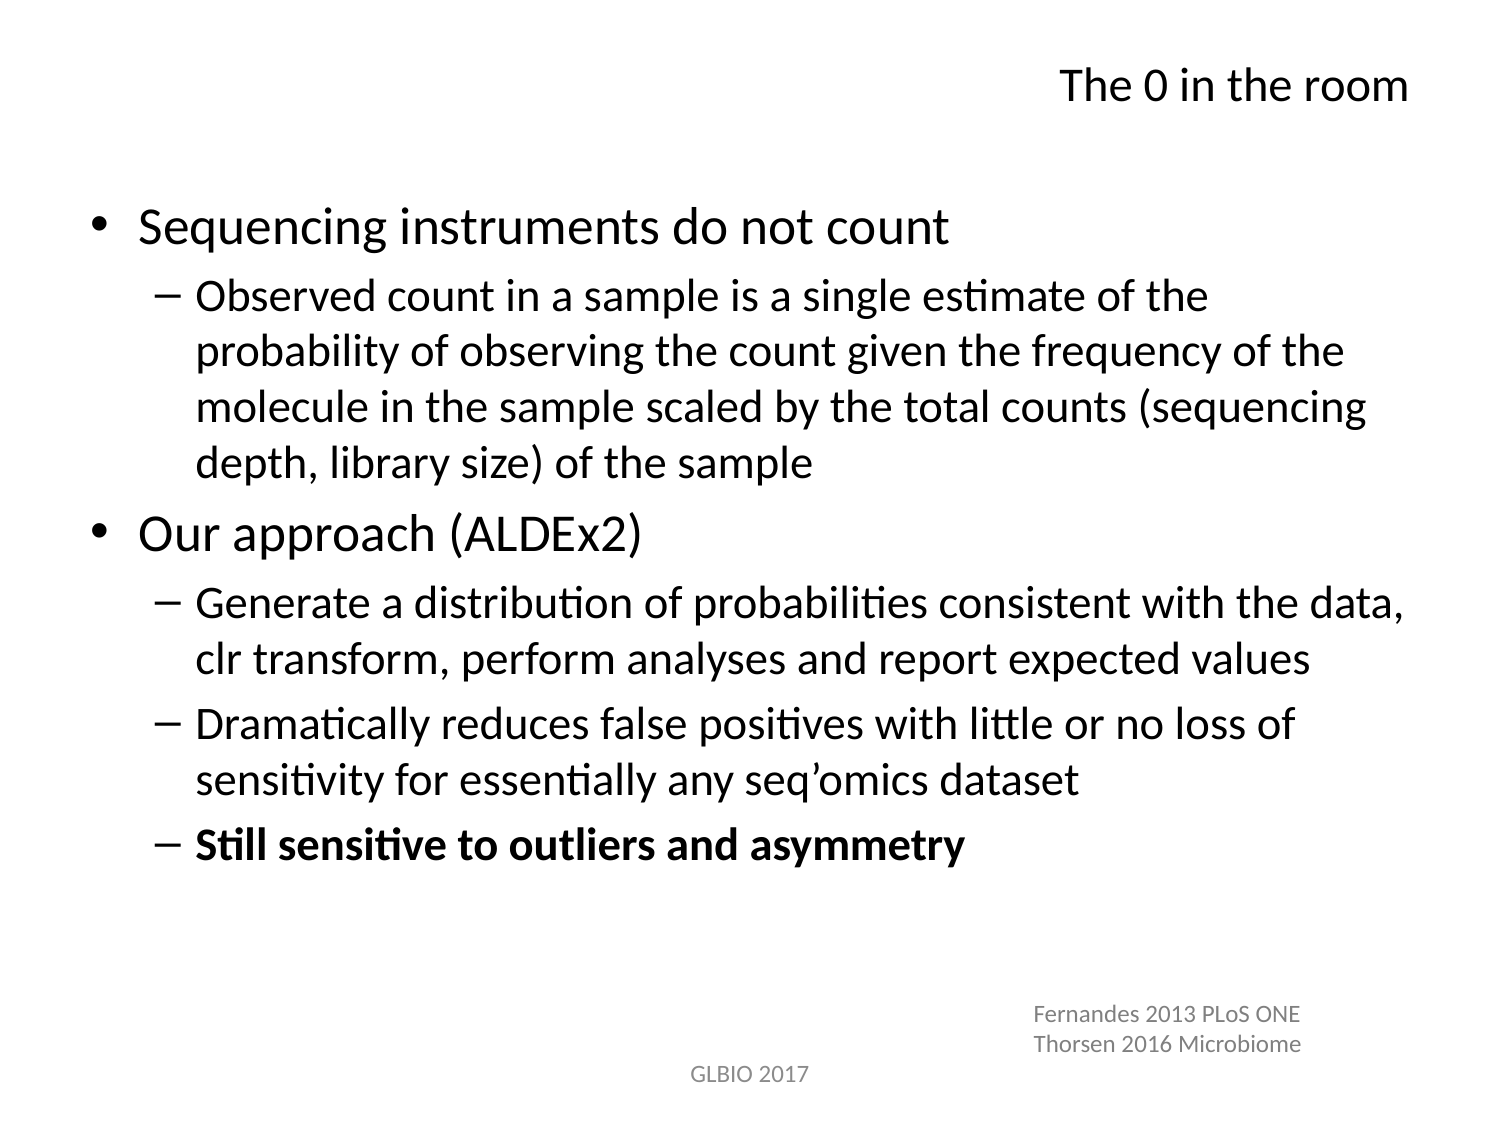

# The 0 in the room
Sequencing instruments do not count
Observed count in a sample is a single estimate of the probability of observing the count given the frequency of the molecule in the sample scaled by the total counts (sequencing depth, library size) of the sample
Our approach (ALDEx2)
Generate a distribution of probabilities consistent with the data, clr transform, perform analyses and report expected values
Dramatically reduces false positives with little or no loss of sensitivity for essentially any seq’omics dataset
Still sensitive to outliers and asymmetry

Fernandes 2013 PLoS ONE
Thorsen 2016 Microbiome
GLBIO 2017